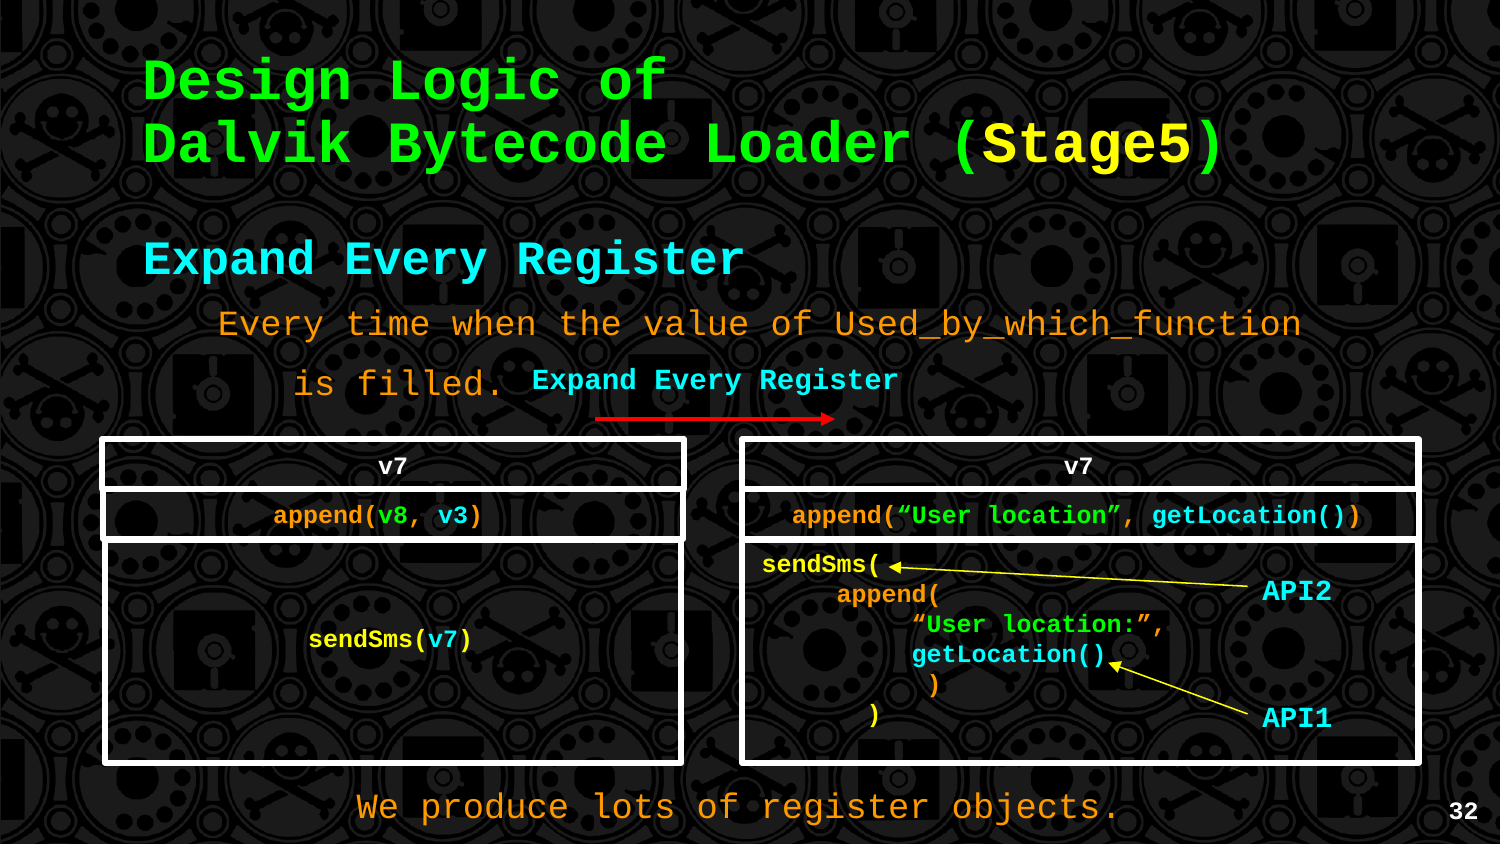

Design Logic of
Dalvik Bytecode Loader (Stage5)

Expand Every Register

Every time when the value of Used_by_which_function
	is filled.

   We produce lots of register objects.

Expand Every Register

v7

v7
append(“User location”, getLocation())

append(v8, v3)

sendSms(
append(
“User location:”,
getLocation()
 )
  )

sendSms(v7)
API2
API1
32